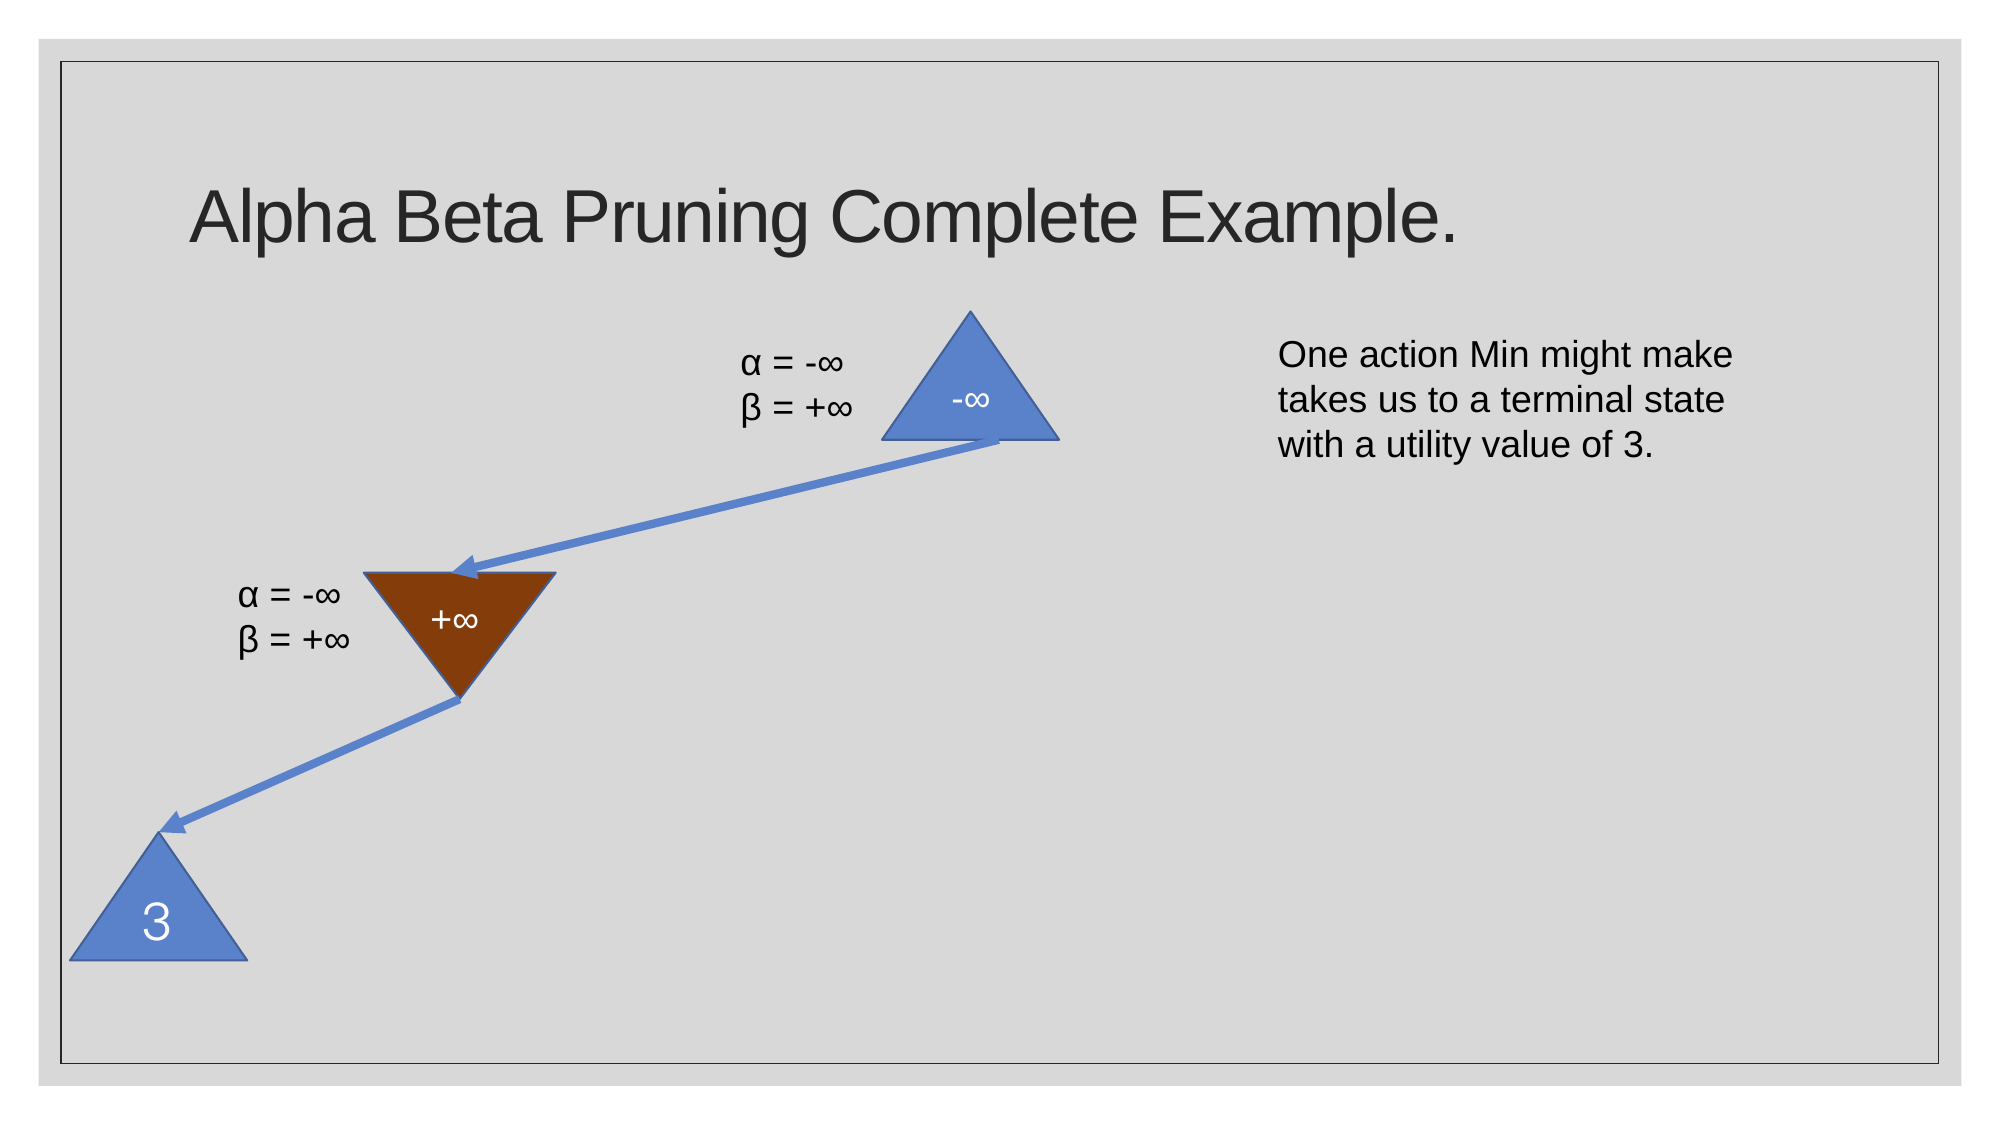

# Alpha Beta Pruning Complete Example.

One action Min might make takes us to a terminal state with a utility value of 3.
α = -∞
β = +∞
-∞
α = -∞
β = +∞

+∞

3